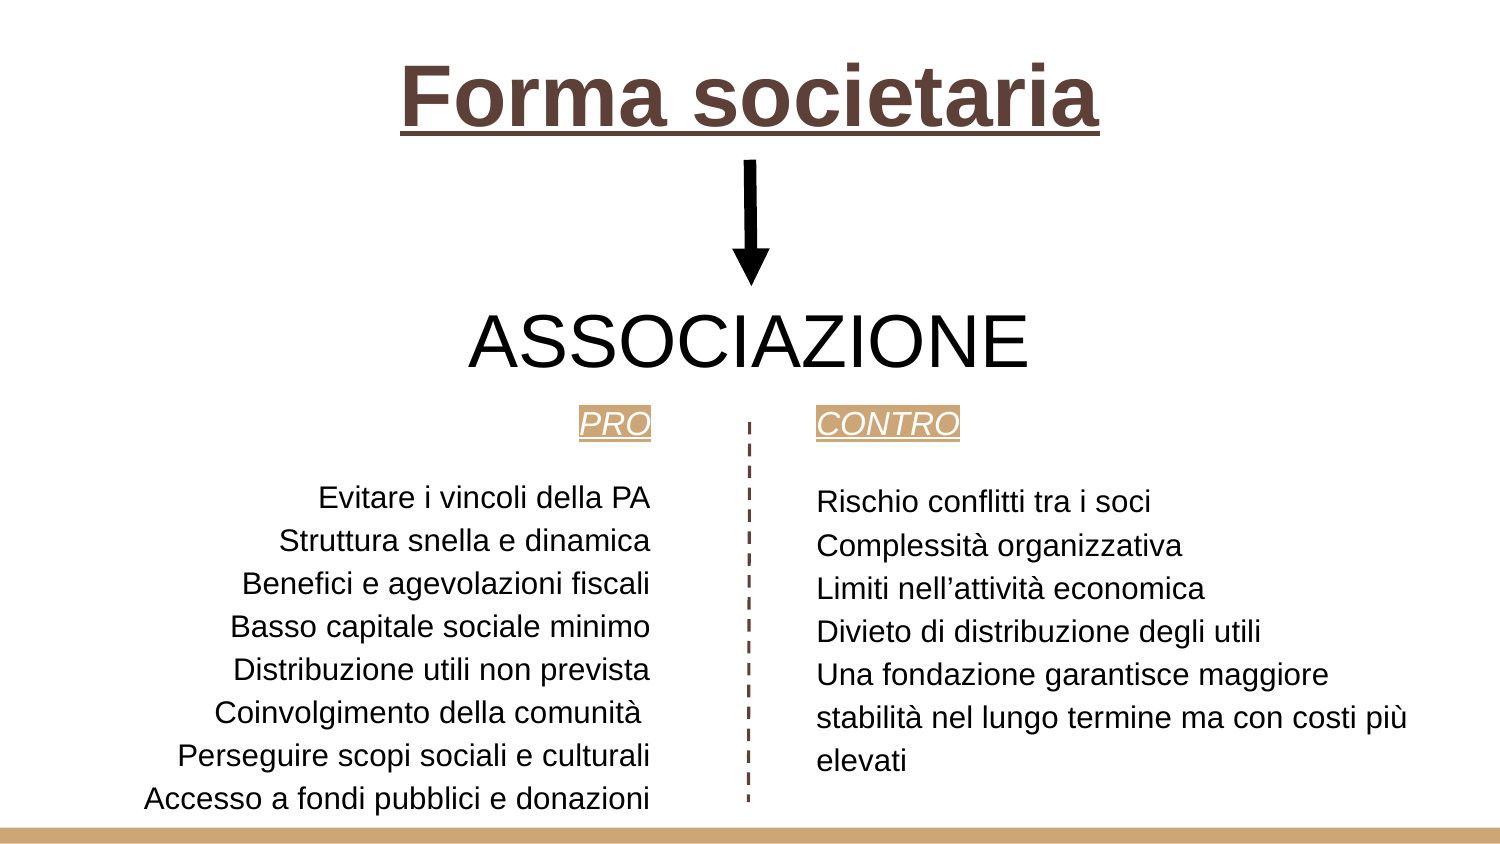

# Forma societaria
ASSOCIAZIONE
PRO

Evitare i vincoli della PA
Struttura snella e dinamica
Benefici e agevolazioni fiscali
Basso capitale sociale minimo
Distribuzione utili non prevista
Coinvolgimento della comunità
Perseguire scopi sociali e culturali
Accesso a fondi pubblici e donazioni
CONTRO

Rischio conflitti tra i soci
Complessità organizzativa
Limiti nell’attività economica
Divieto di distribuzione degli utili
Una fondazione garantisce maggiore
stabilità nel lungo termine ma con costi più elevati